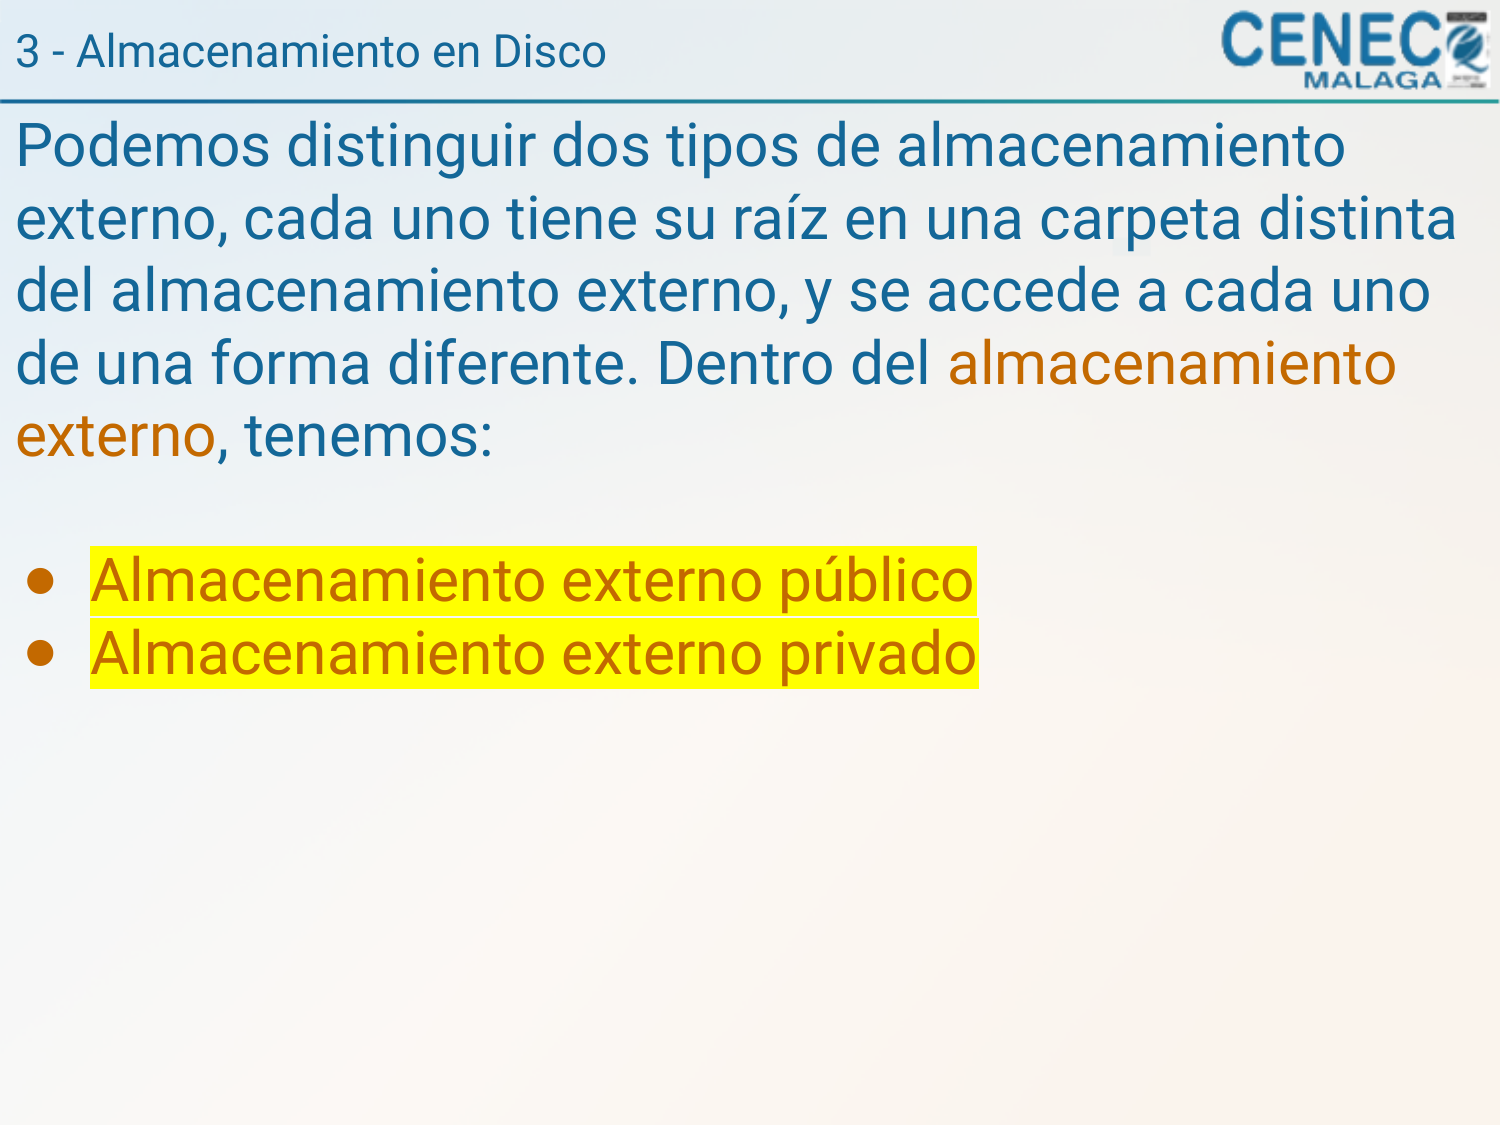

3 - Almacenamiento en Disco
Podemos distinguir dos tipos de almacenamiento externo, cada uno tiene su raíz en una carpeta distinta del almacenamiento externo, y se accede a cada uno de una forma diferente. Dentro del almacenamiento externo, tenemos:

Almacenamiento externo público
Almacenamiento externo privado